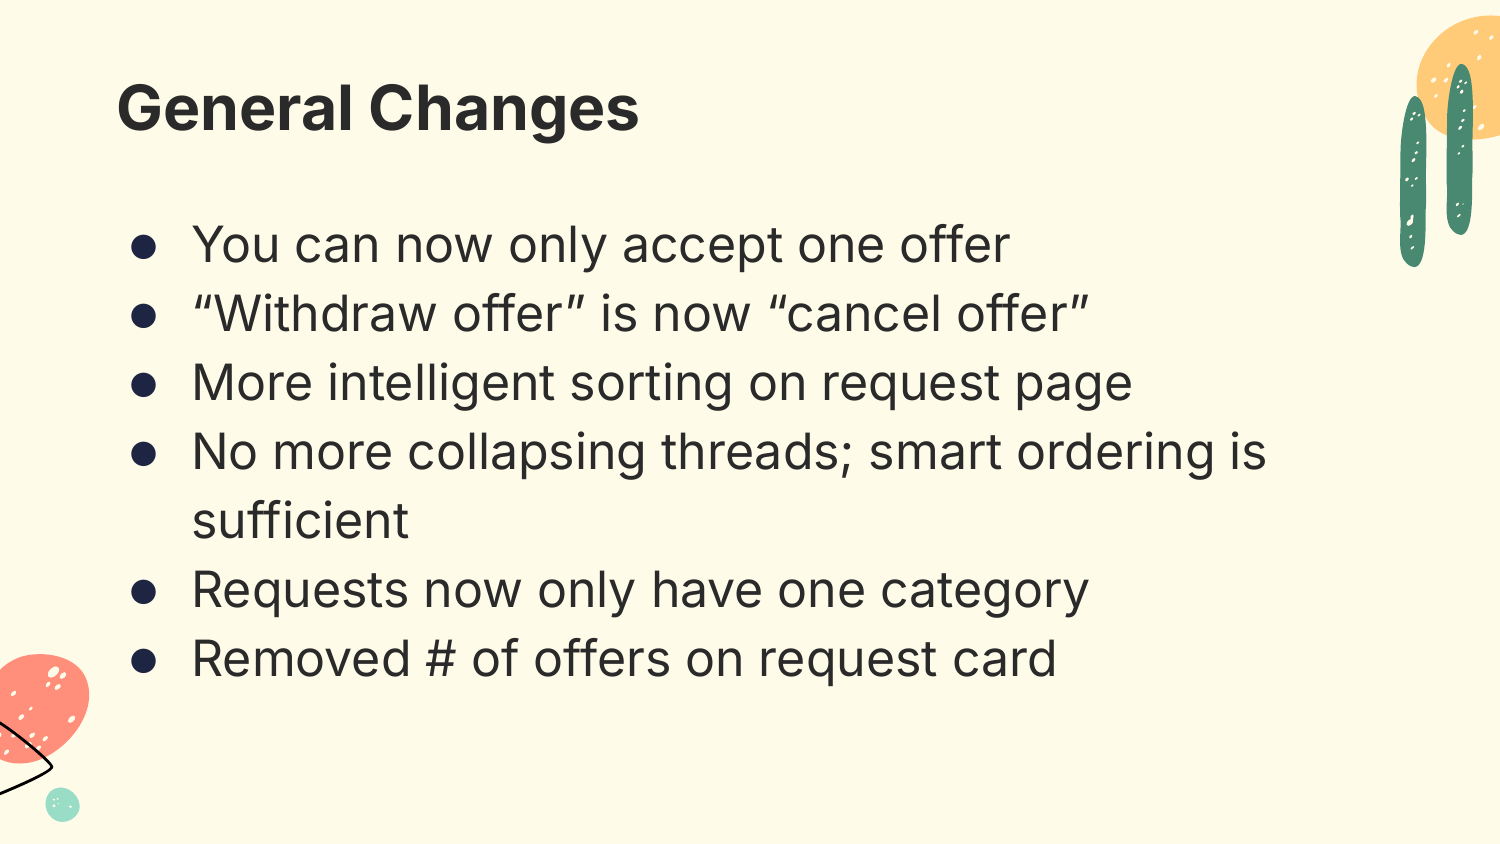

# General Changes
You can now only accept one offer
“Withdraw offer” is now “cancel offer”
More intelligent sorting on request page
No more collapsing threads; smart ordering is sufficient
Requests now only have one category
Removed # of offers on request card